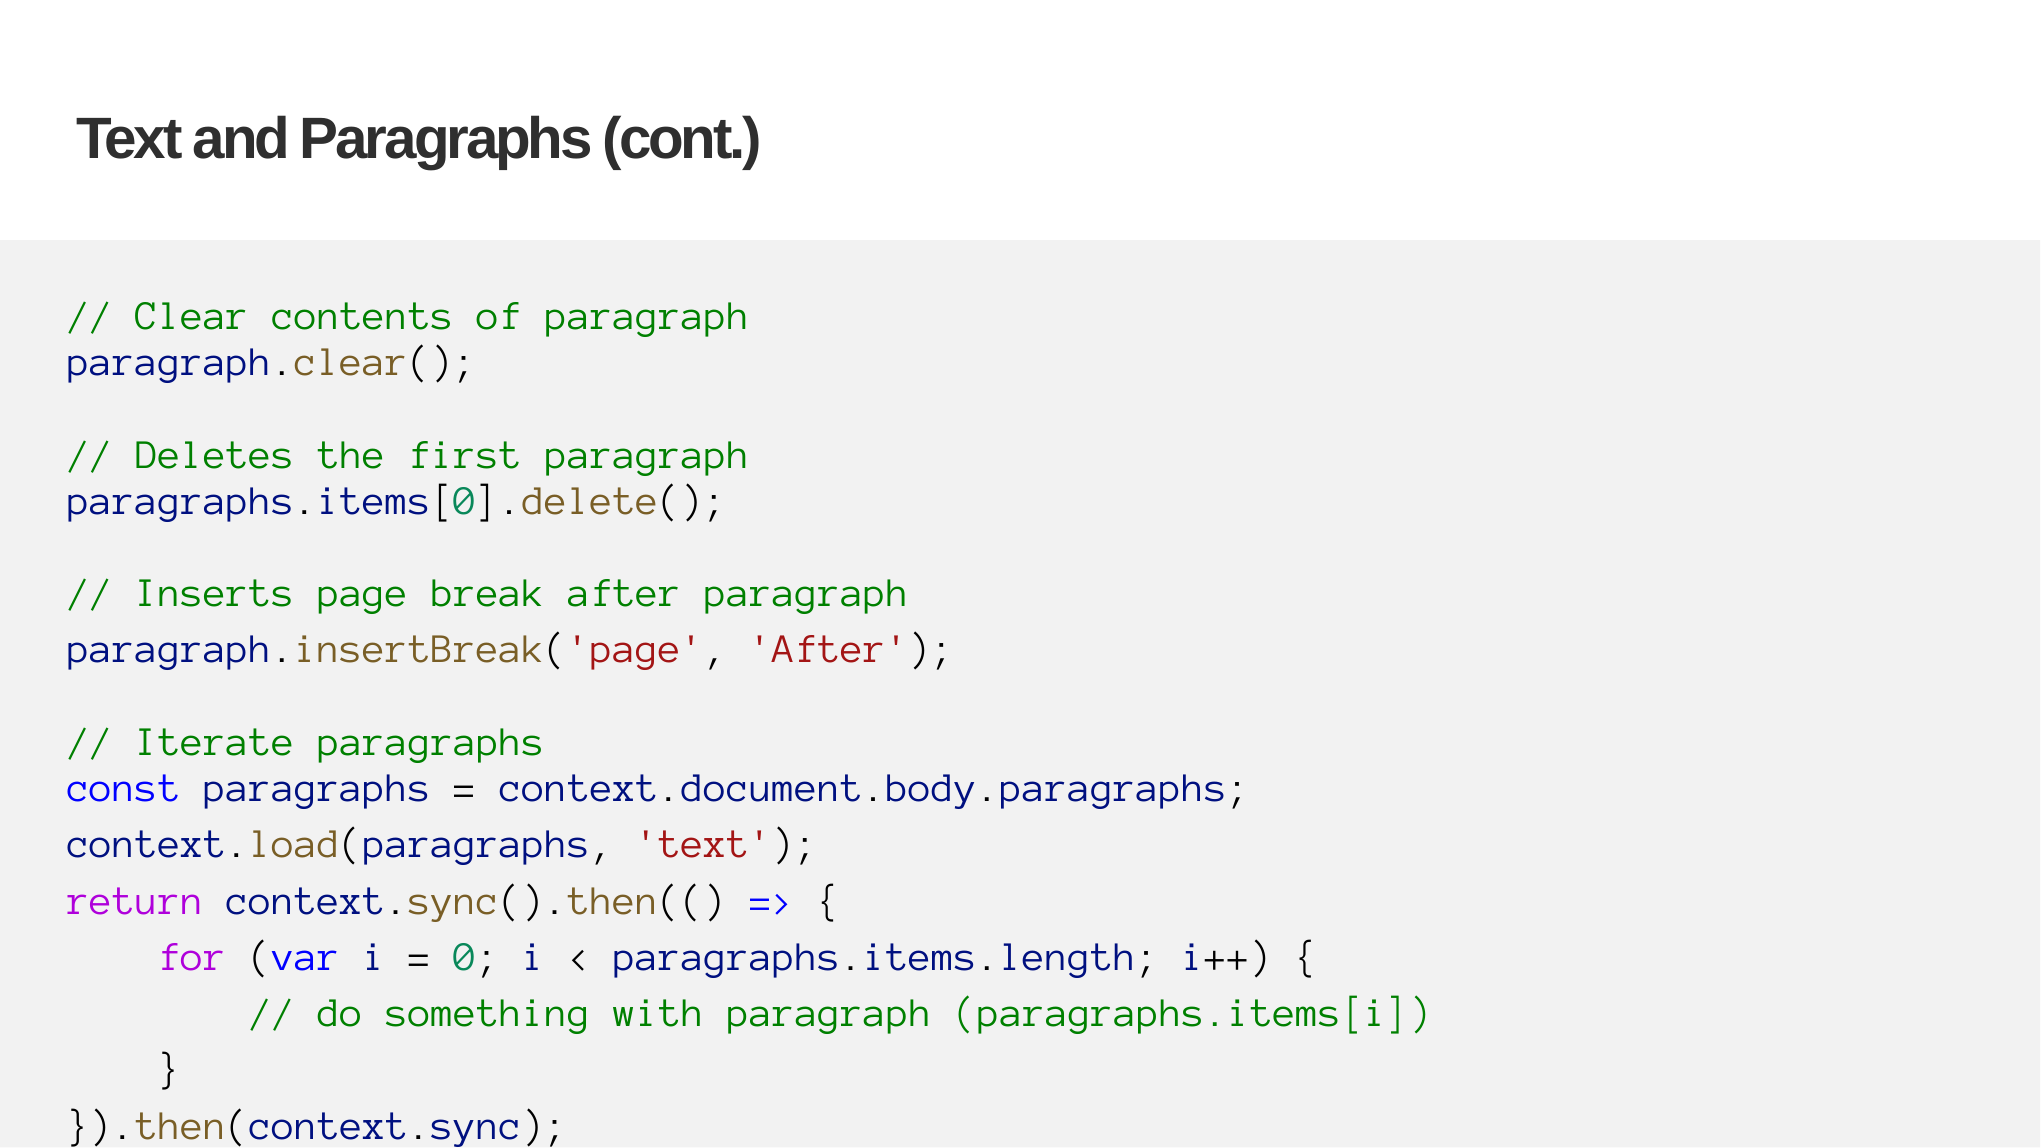

# Text and Paragraphs (cont.)

// Clear contents of paragraph
paragraph.clear();

// Deletes the first paragraph
paragraphs.items[0].delete();

// Inserts page break after paragraph
paragraph.insertBreak('page', 'After');

// Iterate paragraphs
const paragraphs = context.document.body.paragraphs;
context.load(paragraphs, 'text');
return context.sync().then(() => {
    for (var i = 0; i < paragraphs.items.length; i++) {
        // do something with paragraph (paragraphs.items[i])
    }
}).then(context.sync);